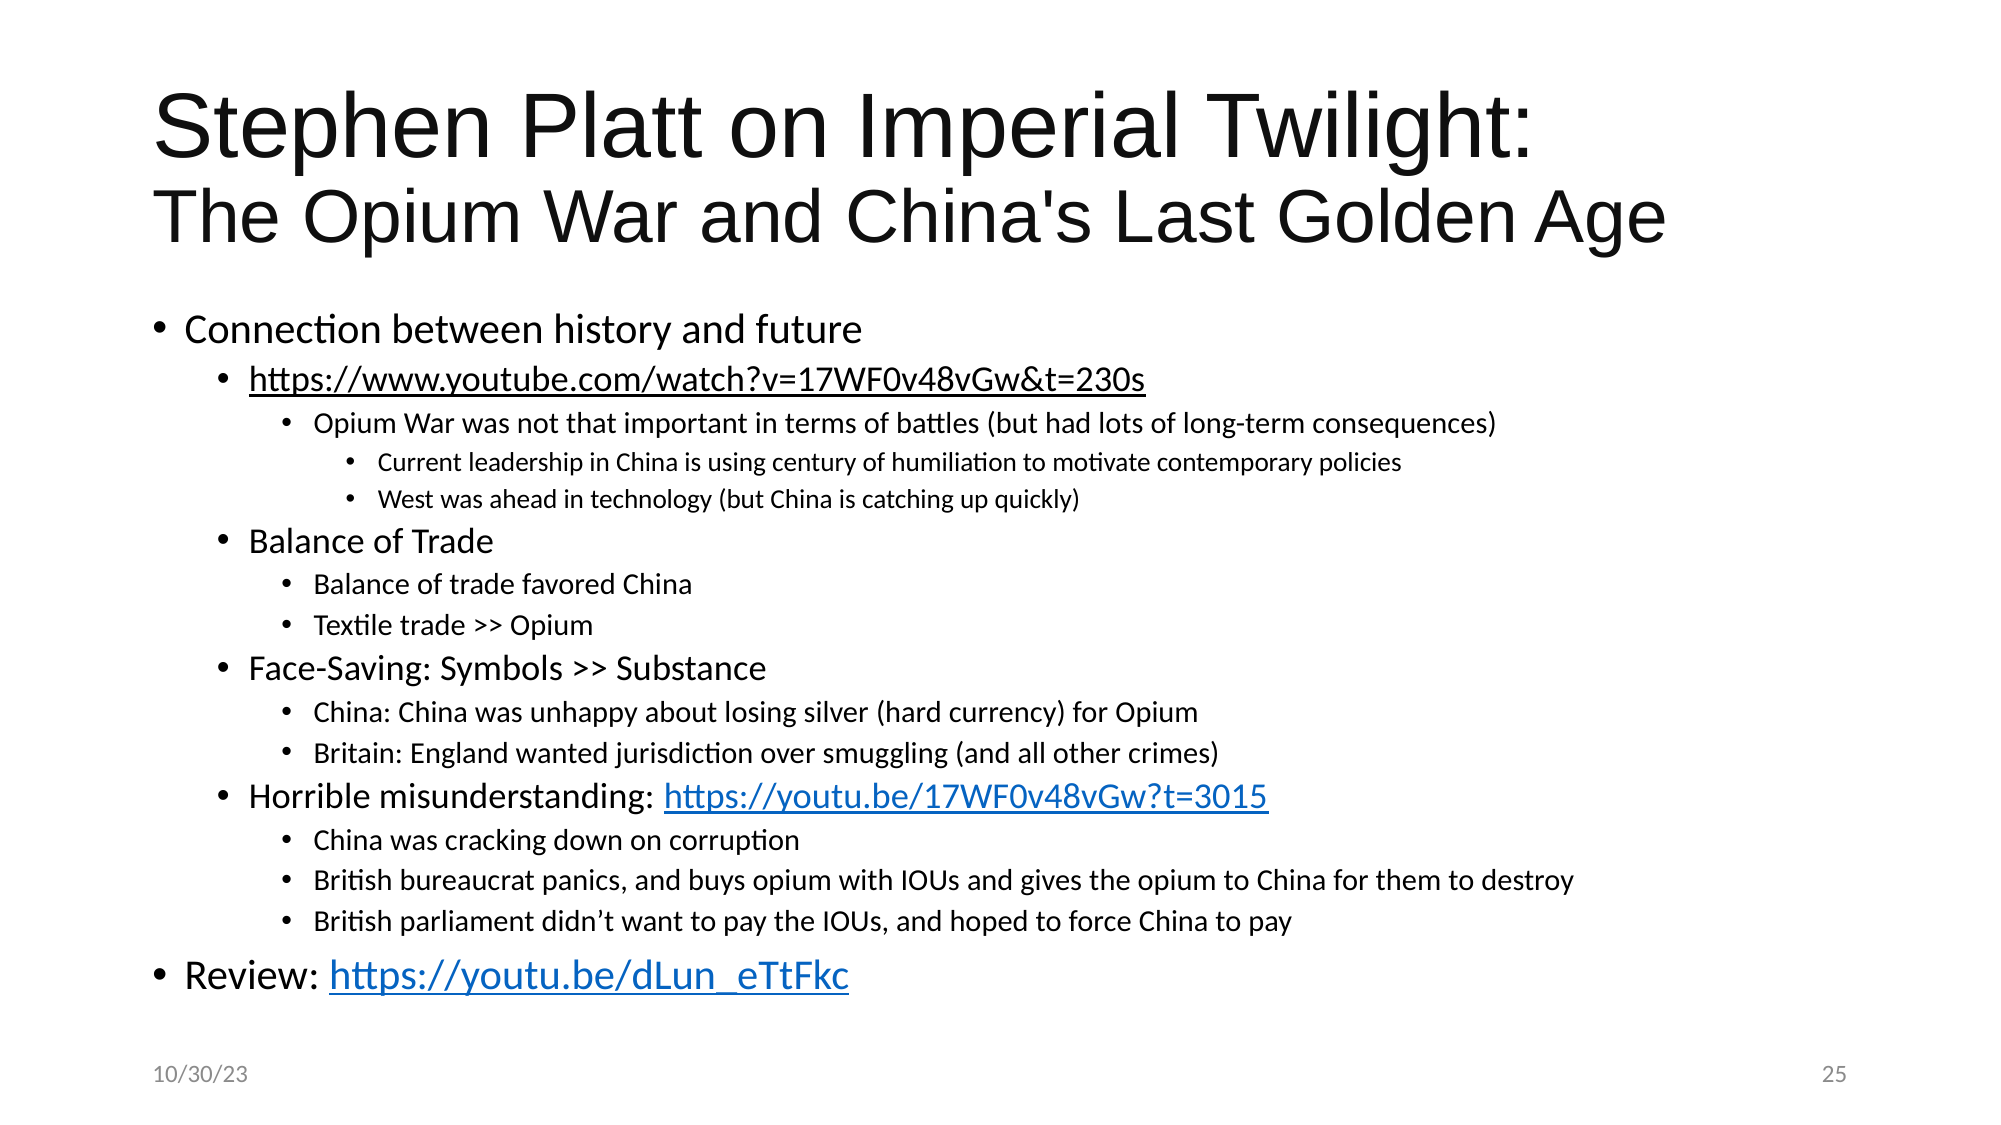

# Stephen Platt on Imperial Twilight: The Opium War and China's Last Golden Age
Connection between history and future
https://www.youtube.com/watch?v=17WF0v48vGw&t=230s
Opium War was not that important in terms of battles (but had lots of long-term consequences)
Current leadership in China is using century of humiliation to motivate contemporary policies
West was ahead in technology (but China is catching up quickly)
Balance of Trade
Balance of trade favored China
Textile trade >> Opium
Face-Saving: Symbols >> Substance
China: China was unhappy about losing silver (hard currency) for Opium
Britain: England wanted jurisdiction over smuggling (and all other crimes)
Horrible misunderstanding: https://youtu.be/17WF0v48vGw?t=3015
China was cracking down on corruption
British bureaucrat panics, and buys opium with IOUs and gives the opium to China for them to destroy
British parliament didn’t want to pay the IOUs, and hoped to force China to pay
Review: https://youtu.be/dLun_eTtFkc
10/30/23
25